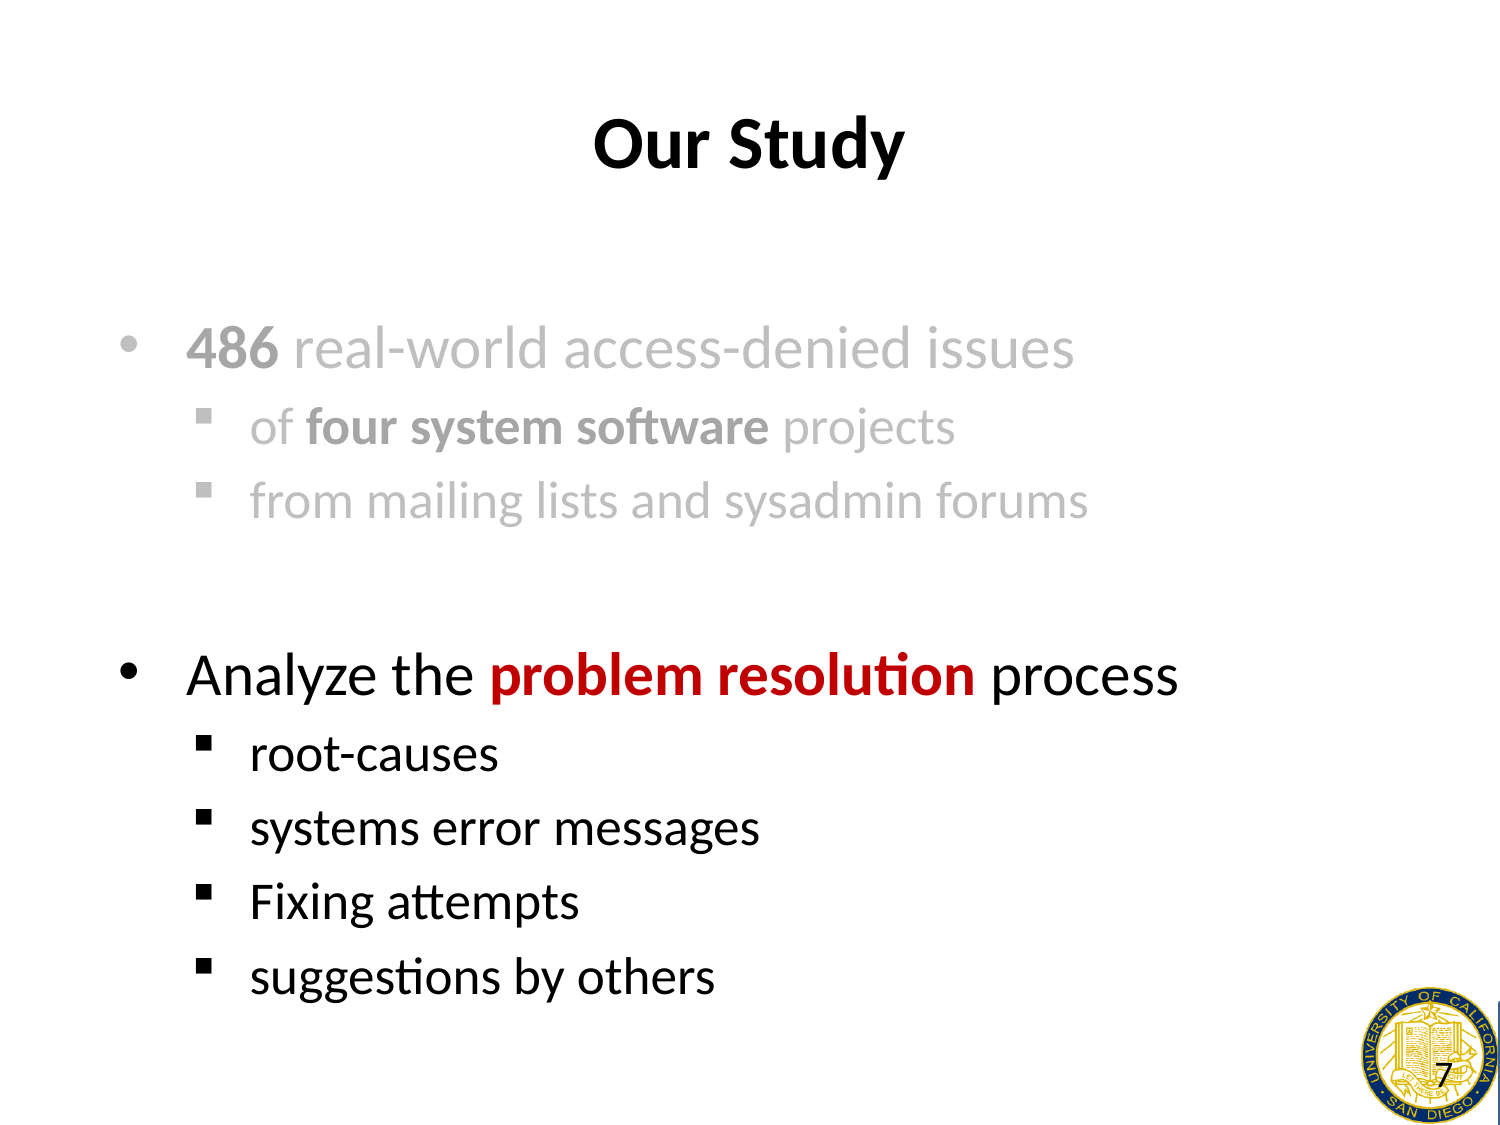

# Our Study
 486 real-world access-denied issues
 of four system software projects
 from mailing lists and sysadmin forums

 Analyze the problem resolution process
 root-causes
 systems error messages
 Fixing attempts
 suggestions by others
7
7